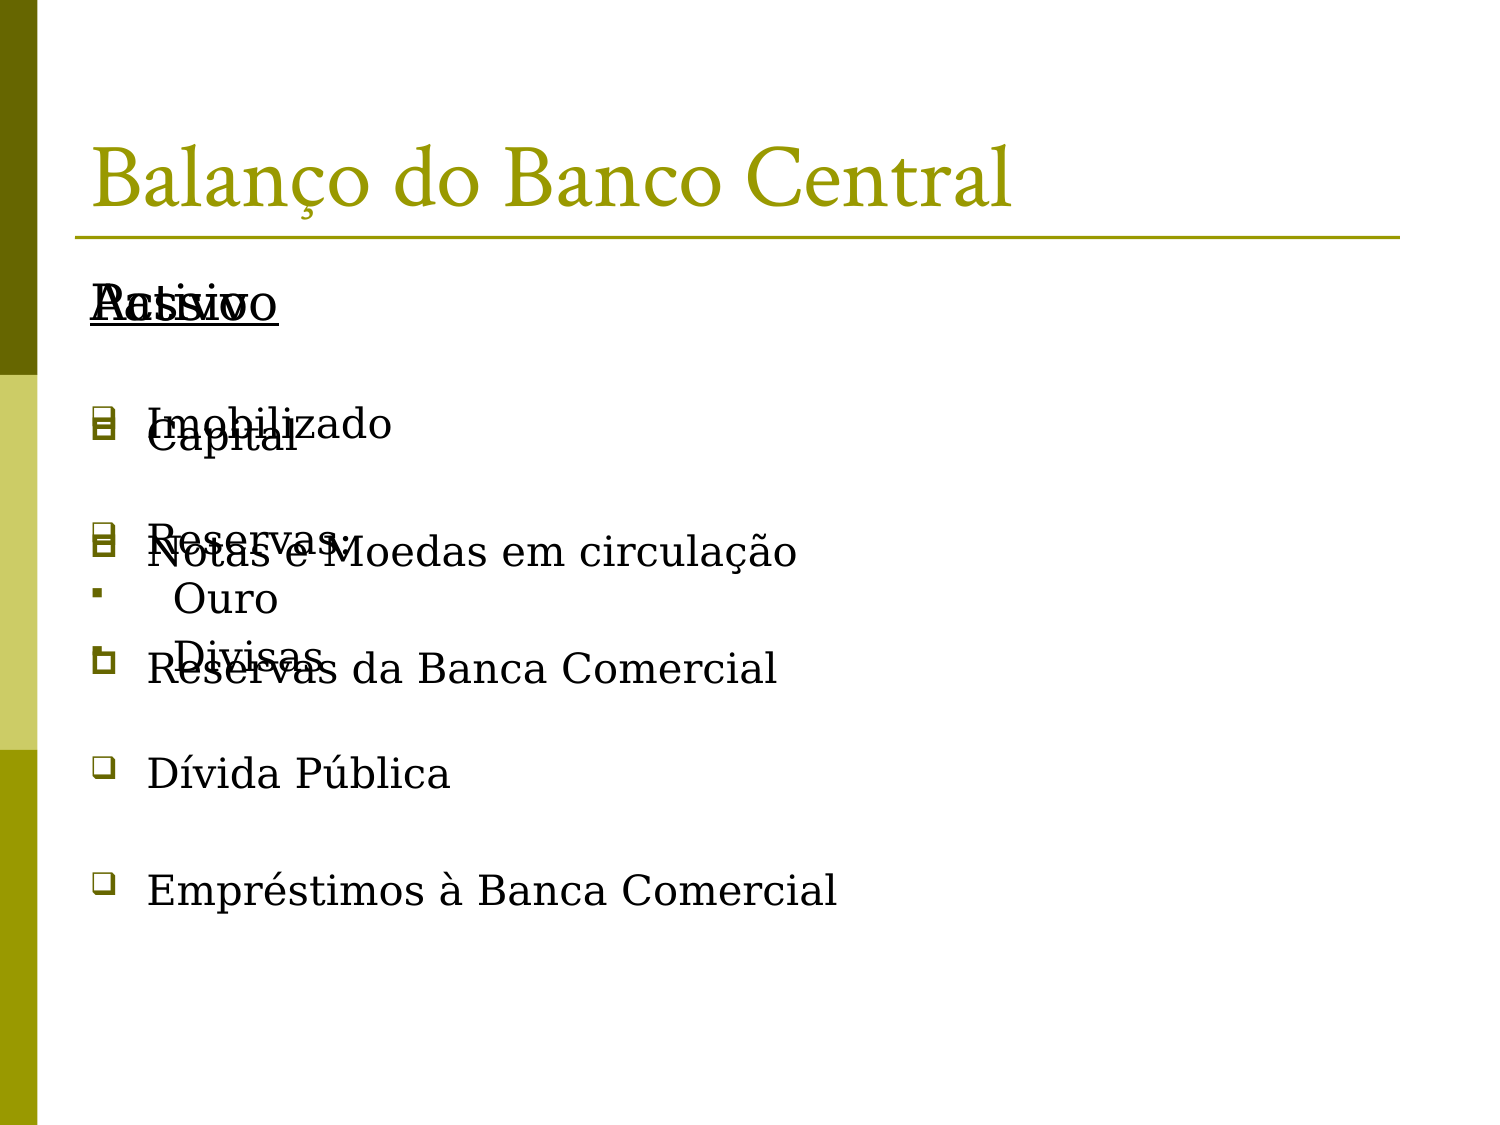

# Balanço do Banco Central
Activo

Imobilizado

Reservas:
  Ouro
  Divisas

Dívida Pública

Empréstimos à Banca Comercial
Passivo

Capital

Notas e Moedas em circulação

Reservas da Banca Comercial